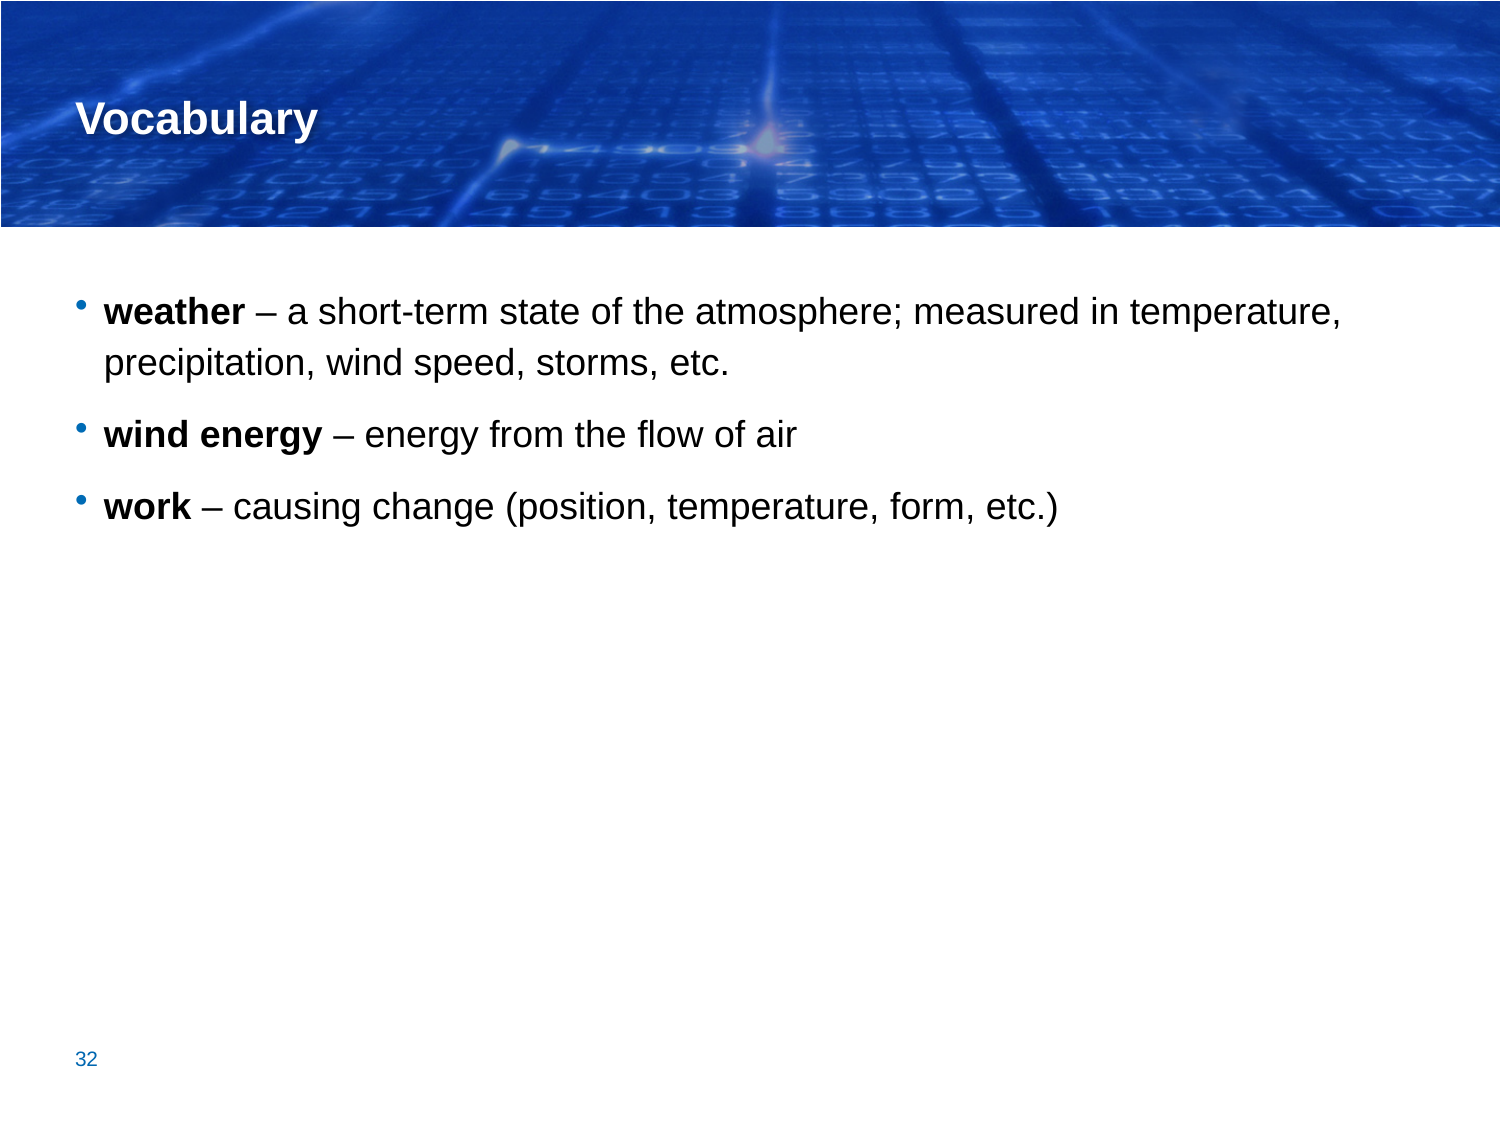

# Vocabulary
weather – a short-term state of the atmosphere; measured in temperature, precipitation, wind speed, storms, etc.
wind energy – energy from the flow of air
work – causing change (position, temperature, form, etc.)
32